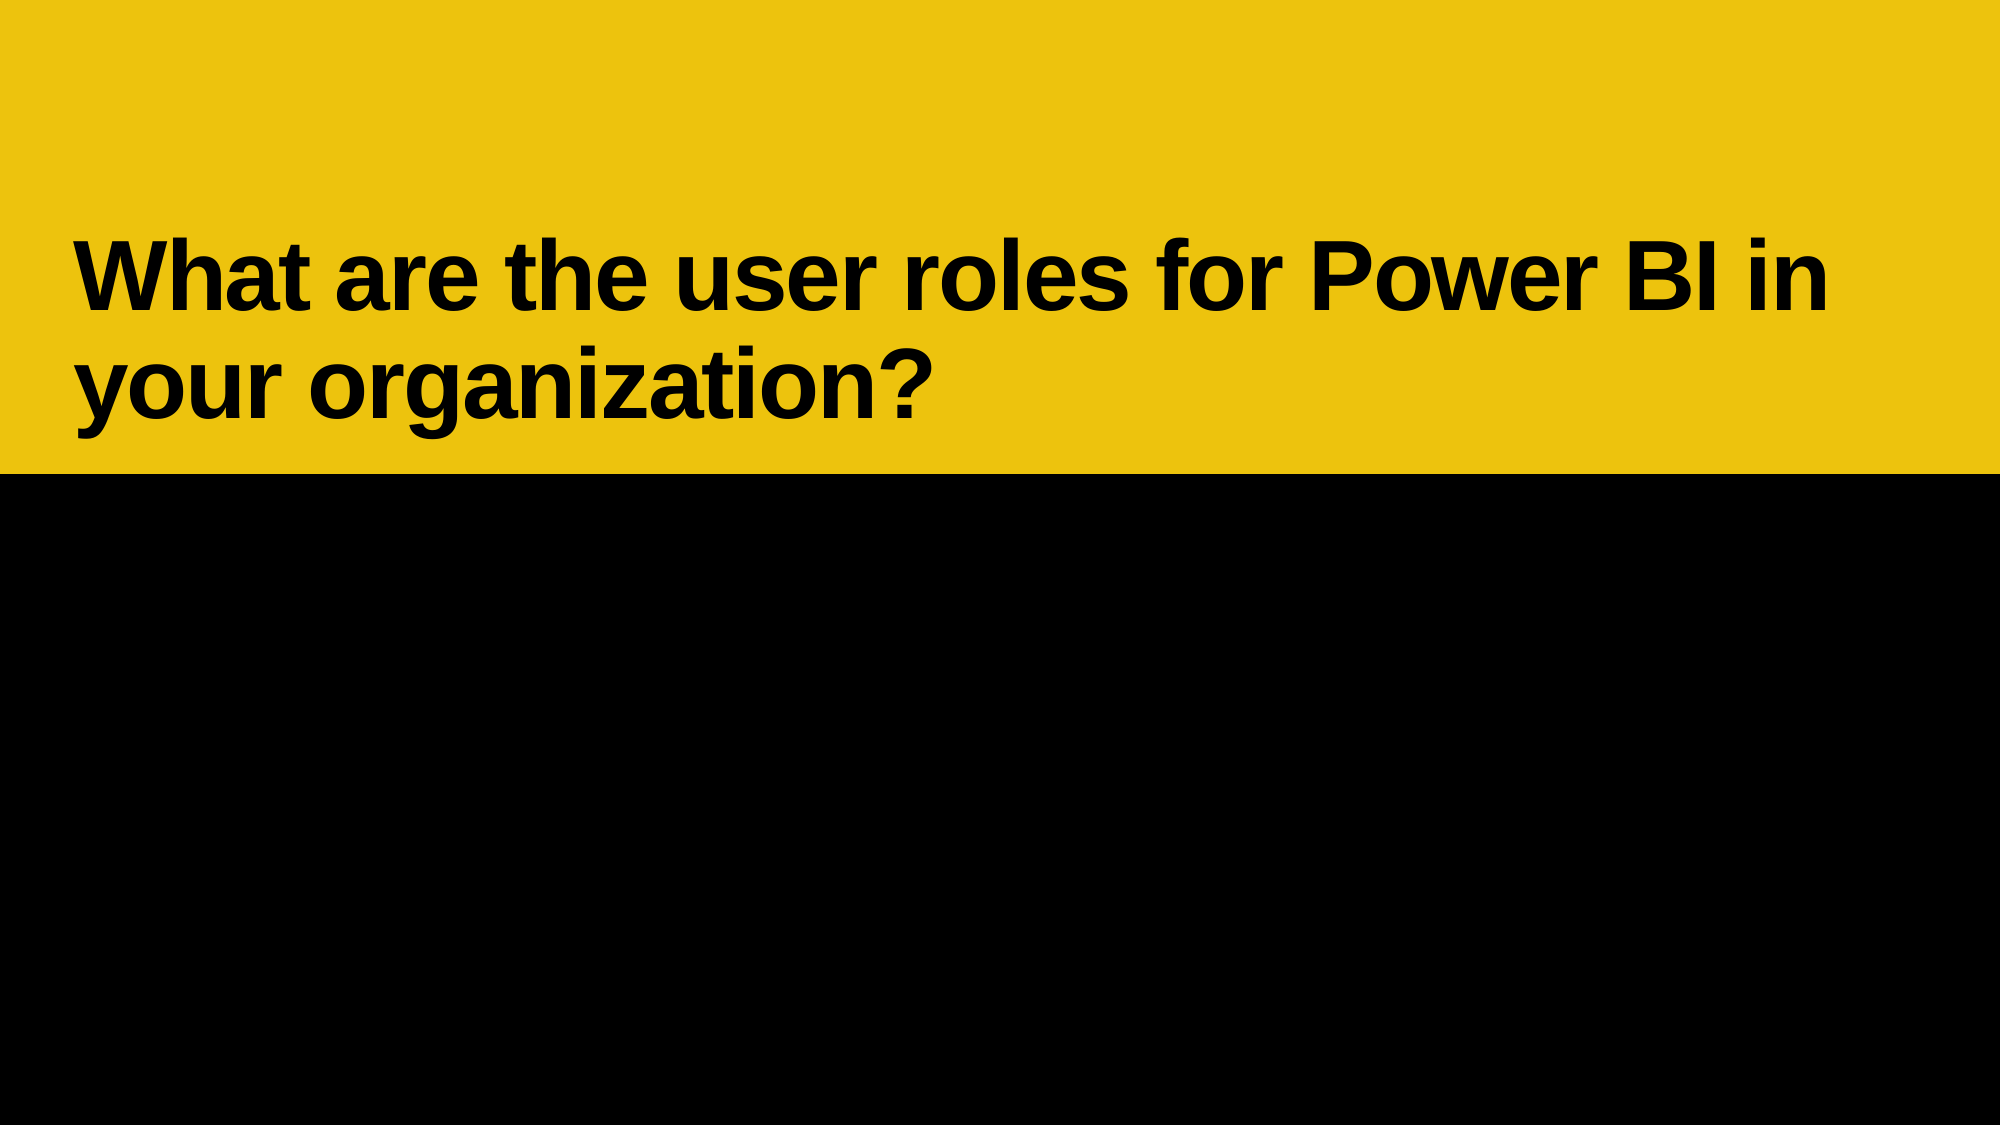

# What are the user roles for Power BI in your organization?